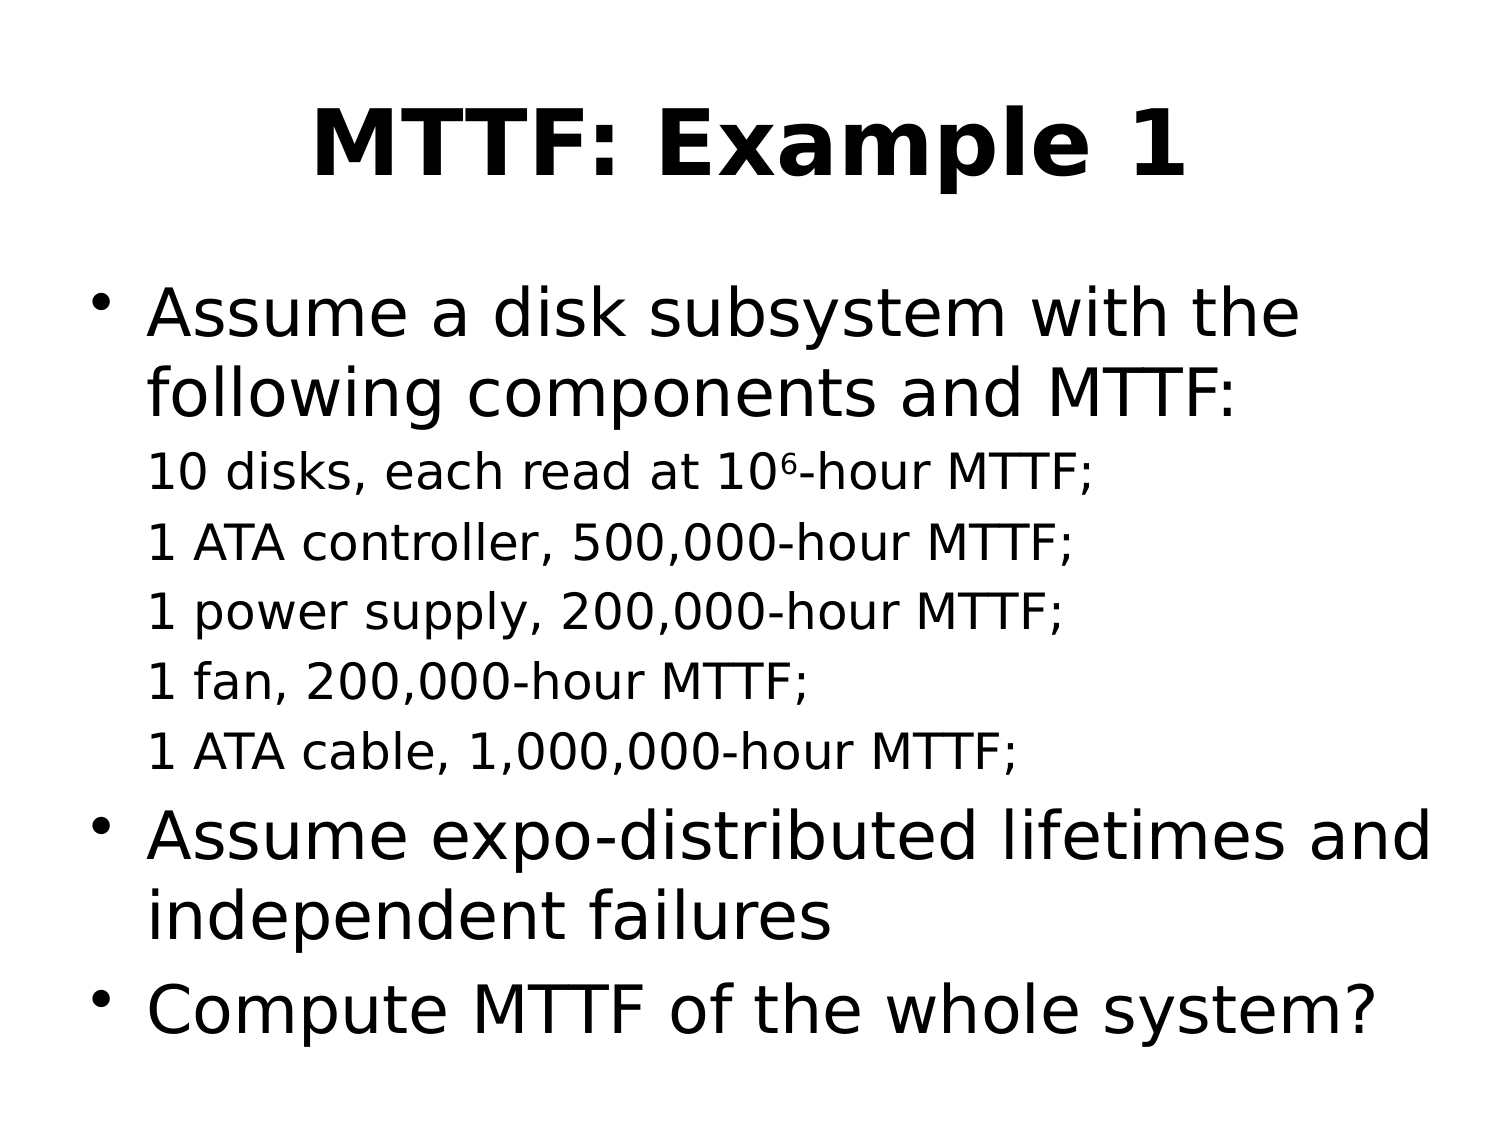

# MTTF: Example 1
Assume a disk subsystem with the following components and MTTF:
	10 disks, each read at 106-hour MTTF;
	1 ATA controller, 500,000-hour MTTF;
	1 power supply, 200,000-hour MTTF;
	1 fan, 200,000-hour MTTF;
	1 ATA cable, 1,000,000-hour MTTF;
Assume expo-distributed lifetimes and independent failures
Compute MTTF of the whole system?